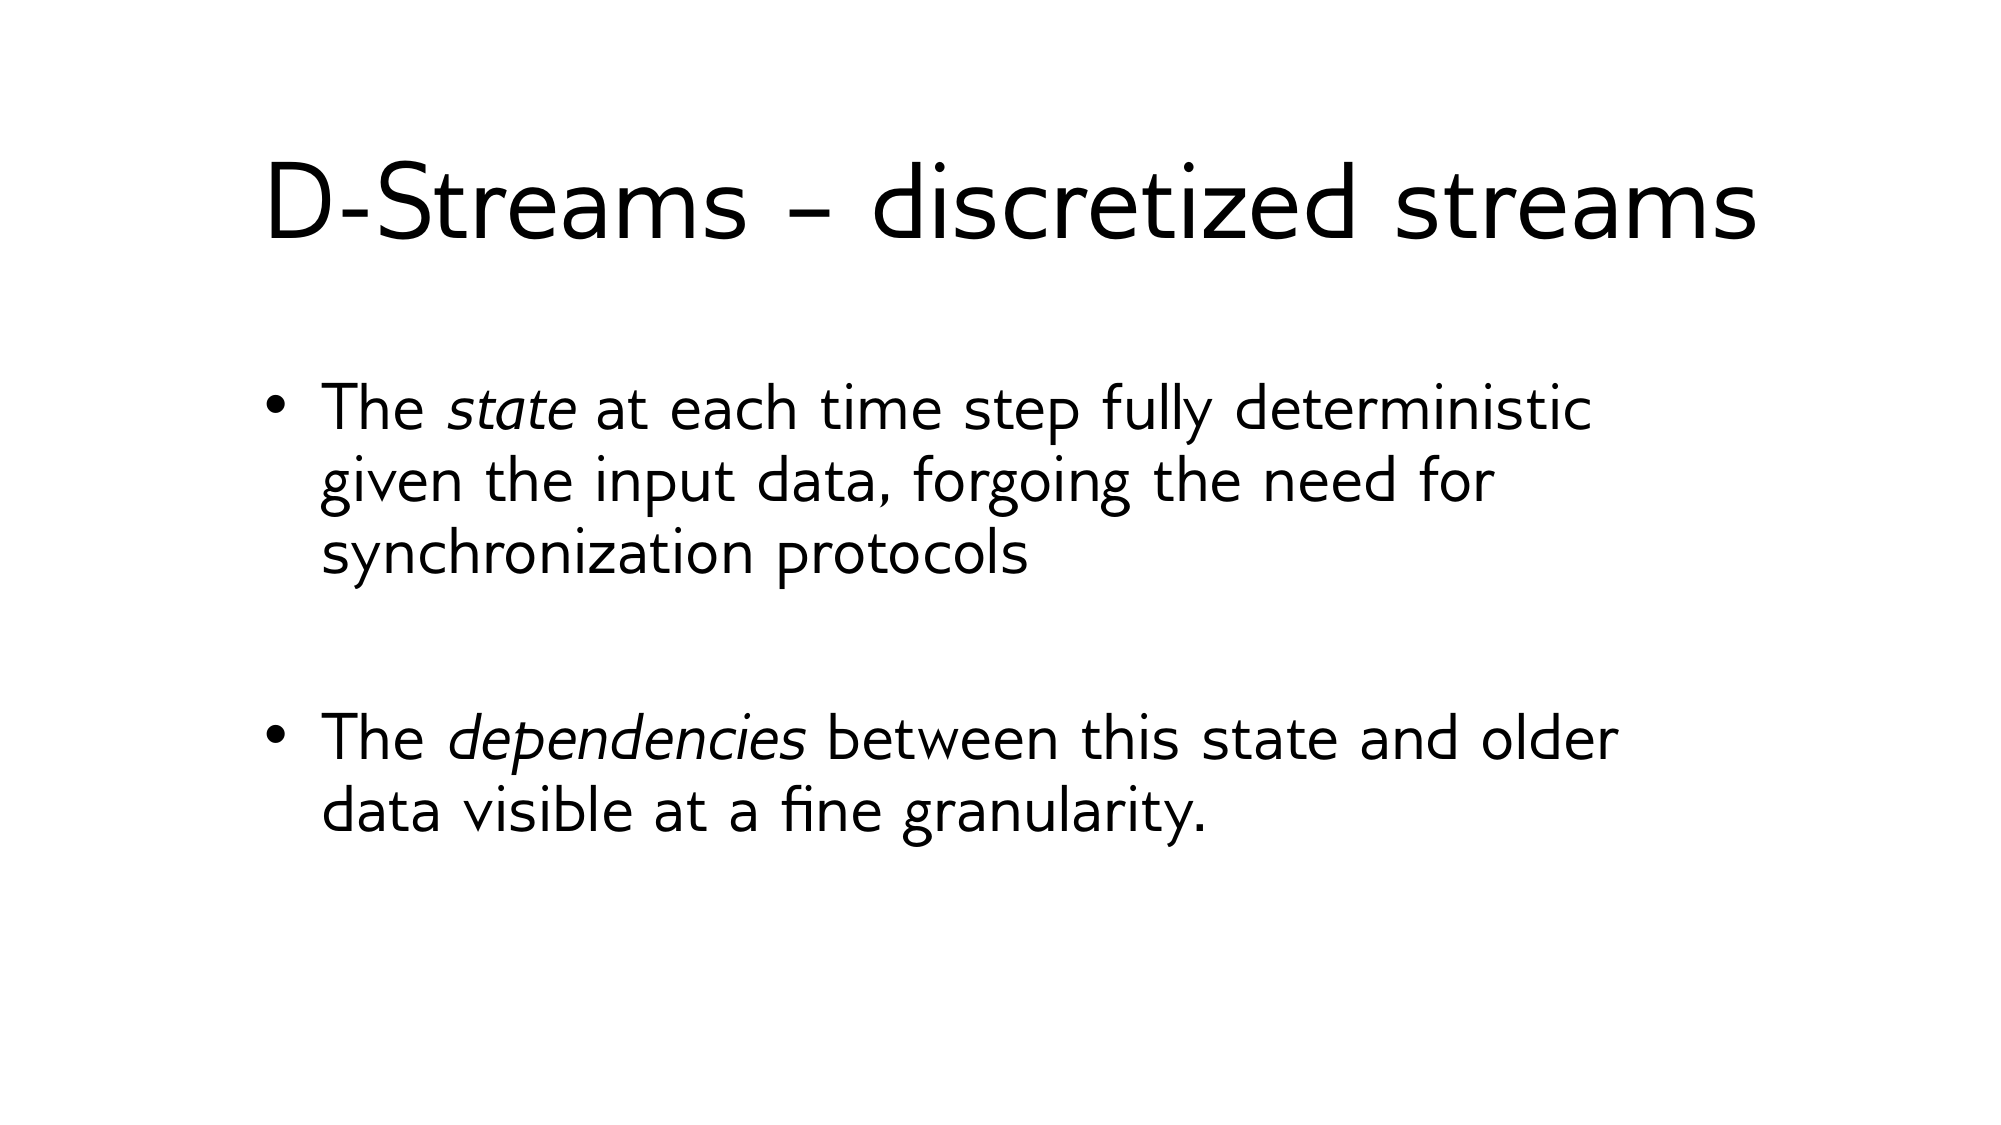

# D-Streams – discretized streams
The state at each time step fully deterministic given the input data, forgoing the need for synchronization protocols

The dependencies between this state and older data visible at a fine granularity.